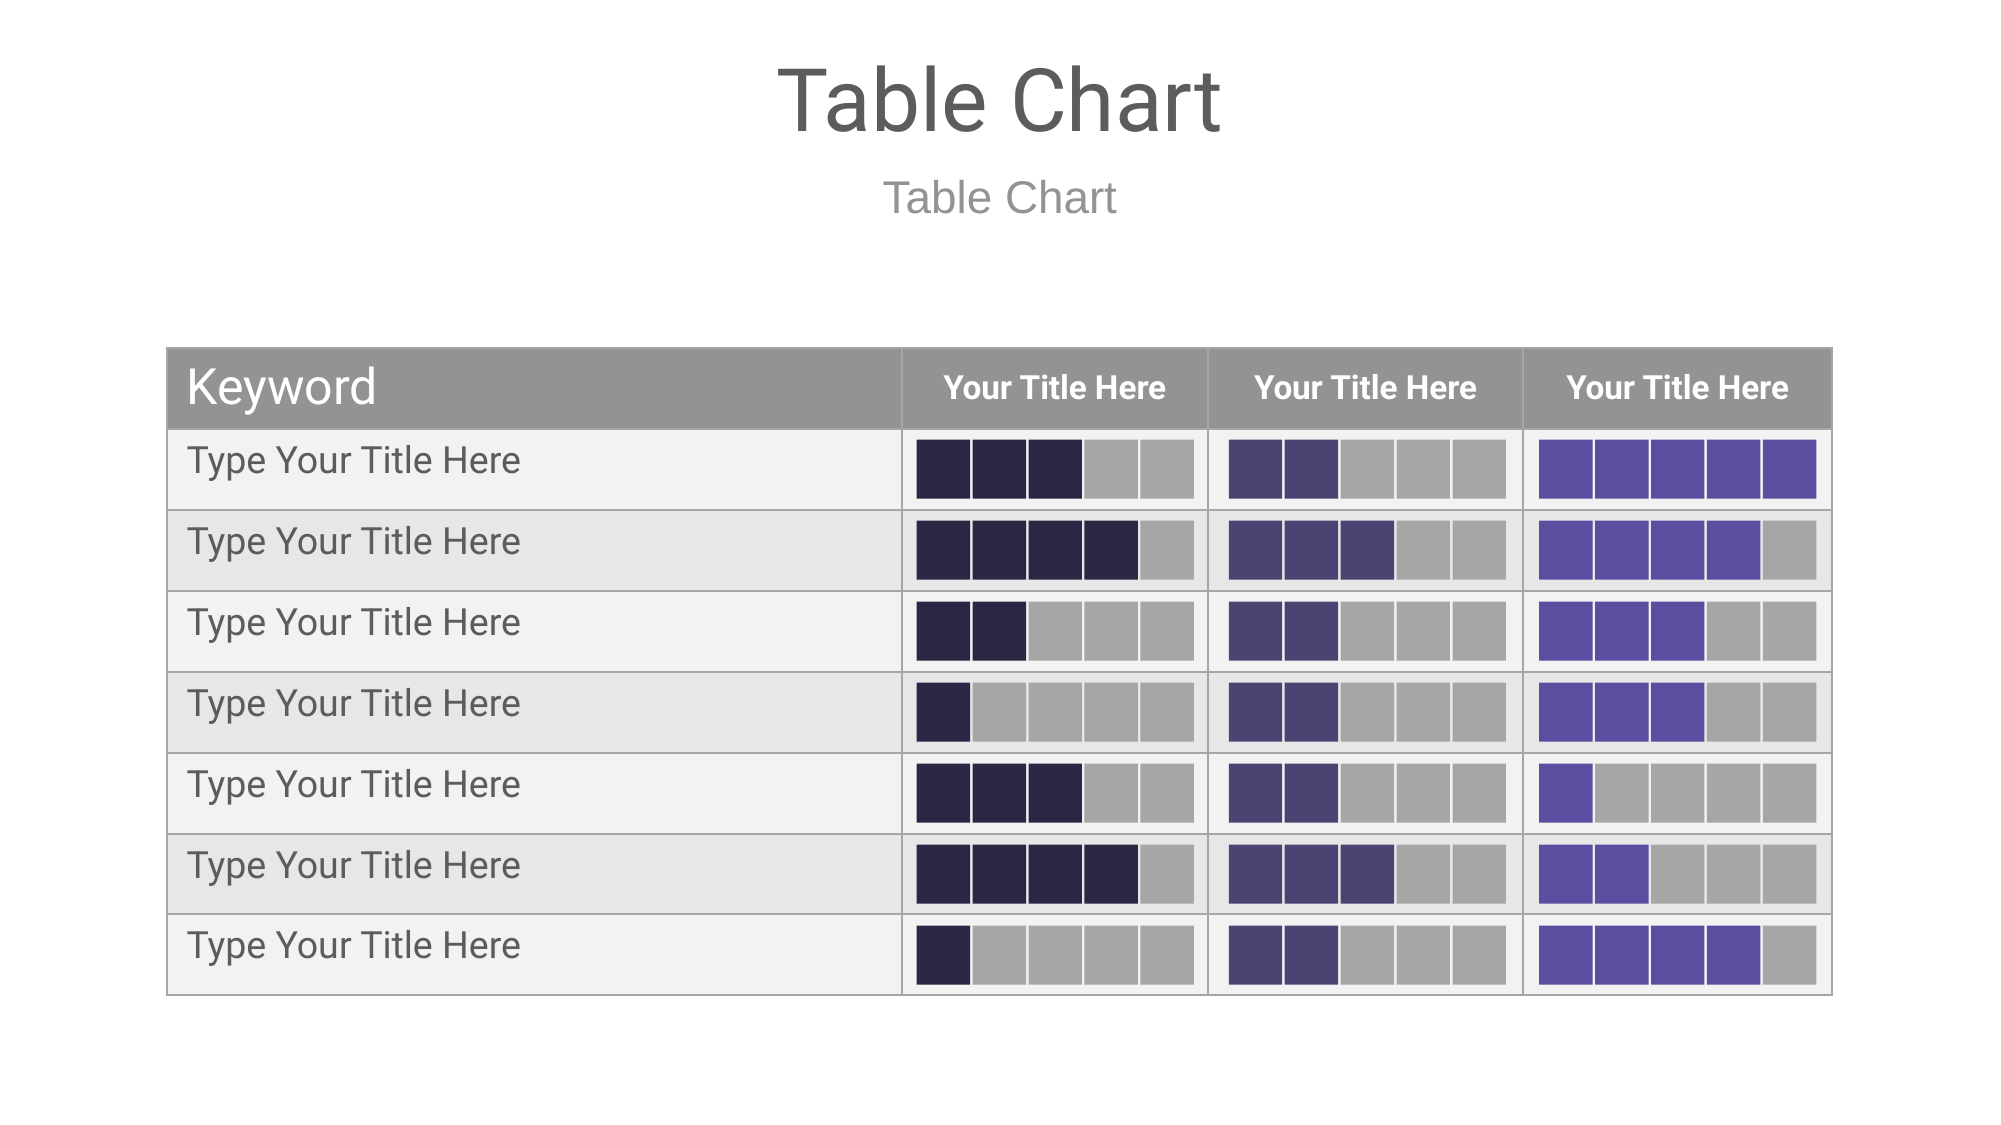

# Table Chart
Table Chart
| Keyword | Your Title Here | Your Title Here | Your Title Here |
| --- | --- | --- | --- |
| Type Your Title Here |  |  |  |
| Type Your Title Here |  |  |  |
| Type Your Title Here |  |  |  |
| Type Your Title Here |  |  |  |
| Type Your Title Here |  |  |  |
| Type Your Title Here |  |  |  |
| Type Your Title Here |  |  |  |